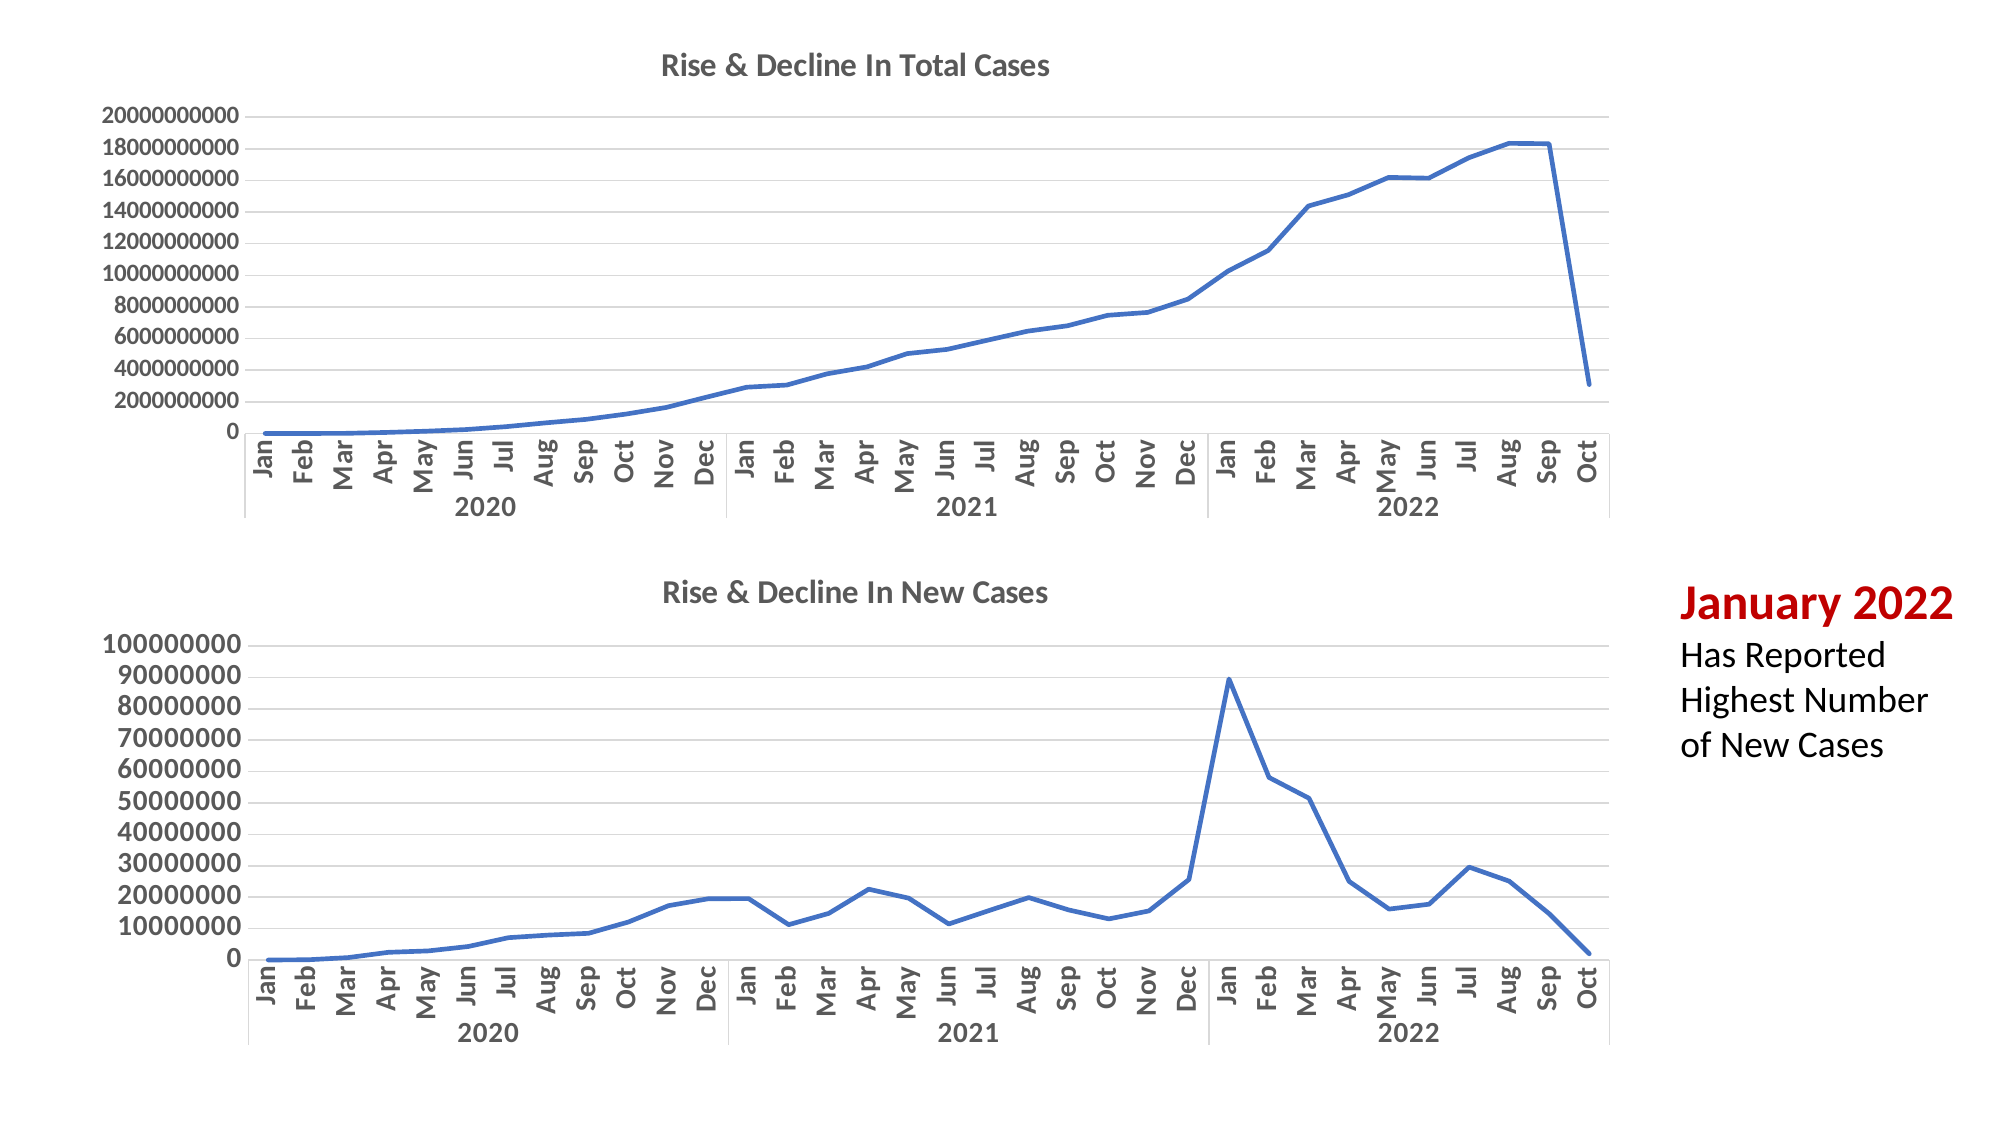

### Chart: Rise & Decline In Total Cases

| Category | Total |
|---|---|
| Jan | 38557.0 |
| Feb | 1672160.0 |
| Mar | 8976670.0 |
| Apr | 63558931.0 |
| May | 145153819.0 |
| Jun | 246812930.0 |
| Jul | 431897155.0 |
| Aug | 672223944.0 |
| Sep | 895649735.0 |
| Oct | 1229754442.0 |
| Nov | 1649044104.0 |
| Dec | 2297774954.0 |
| Jan | 2924172159.0 |
| Feb | 3062438165.0 |
| Mar | 3768673565.0 |
| Apr | 4208252947.0 |
| May | 5050654245.0 |
| Jun | 5320101658.0 |
| Jul | 5896079647.0 |
| Aug | 6466513446.0 |
| Sep | 6811675769.0 |
| Oct | 7472800151.0 |
| Nov | 7655103473.0 |
| Dec | 8494884260.0 |
| Jan | 10275314238.0 |
| Feb | 11571905731.0 |
| Mar | 14383324336.0 |
| Apr | 15099894114.0 |
| May | 16192533668.0 |
| Jun | 16146904232.0 |
| Jul | 17436468424.0 |
| Aug | 18346823064.0 |
| Sep | 18323625643.0 |
| Oct | 3093480114.0 |

### Chart: Rise & Decline In New Cases

| Category | Total |
|---|---|
| Jan | 9370.0 |
| Feb | 76097.0 |
| Mar | 783285.0 |
| Apr | 2445981.0 |
| May | 2905176.0 |
| Jun | 4316992.0 |
| Jul | 7119774.0 |
| Aug | 7942938.0 |
| Sep | 8506572.0 |
| Oct | 12121152.0 |
| Nov | 17312951.0 |
| Dec | 19532014.0 |
| Jan | 19545867.0 |
| Feb | 11253837.0 |
| Mar | 14851126.0 |
| Apr | 22547114.0 |
| May | 19698426.0 |
| Jun | 11472434.0 |
| Jul | 15733597.0 |
| Aug | 19891200.0 |
| Sep | 15939187.0 |
| Oct | 13102917.0 |
| Nov | 15642558.0 |
| Dec | 25647386.0 |
| Jan | 89525612.0 |
| Feb | 58154926.0 |
| Mar | 51538430.0 |
| Apr | 25050233.0 |
| May | 16213348.0 |
| Jun | 17784118.0 |
| Jul | 29582001.0 |
| Aug | 25118376.0 |
| Sep | 14736918.0 |
| Oct | 1980380.0 |
January 2022 Has Reported Highest Number of New Cases